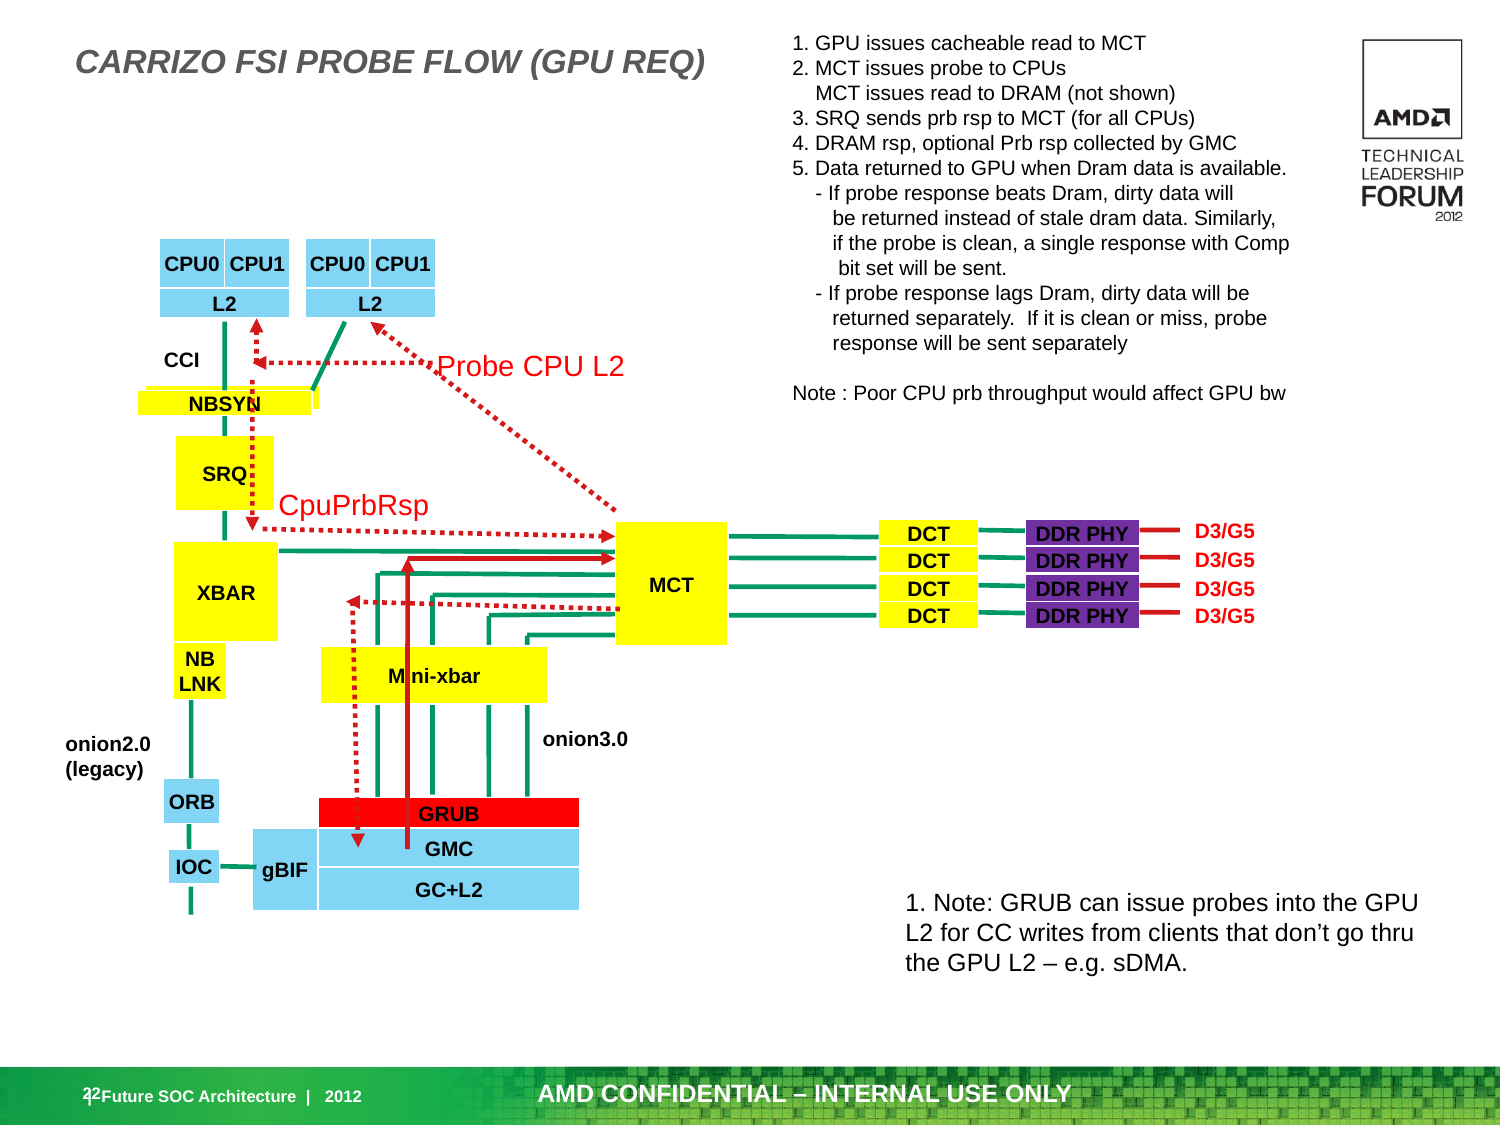

CARRIZO FSI probe flow (GPU req)
1. GPU issues cacheable read to MCT
2. MCT issues probe to CPUs
    MCT issues read to DRAM (not shown)
3. SRQ sends prb rsp to MCT (for all CPUs)
4. DRAM rsp, optional Prb rsp collected by GMC
5. Data returned to GPU when Dram data is available.
    - If probe response beats Dram, dirty data will
       be returned instead of stale dram data. Similarly,
       if the probe is clean, a single response with Comp
        bit set will be sent.
    - If probe response lags Dram, dirty data will be
       returned separately.  If it is clean or miss, probe
       response will be sent separately

Note : Poor CPU prb throughput would affect GPU bw
CPU0
CPU1
L2
CPU0
CPU1
L2

CCI
Probe CPU L2

NBSYN
NBSYN

SRQ
CpuPrbRsp
D3/G5
DCT
DDR PHY
MCT

D3/G5
XBAR
DCT
DDR PHY

D3/G5

DCT
DDR PHY

D3/G5

DCT
DDR PHY

NB
LNK
Mini-xbar

onion3.0
onion2.0
(legacy)
ORB
GRUB
gBIF
GMC

IOC

GC+L2
1. Note: GRUB can issue probes into the GPU L2 for CC writes from clients that don’t go thru the GPU L2 – e.g. sDMA.